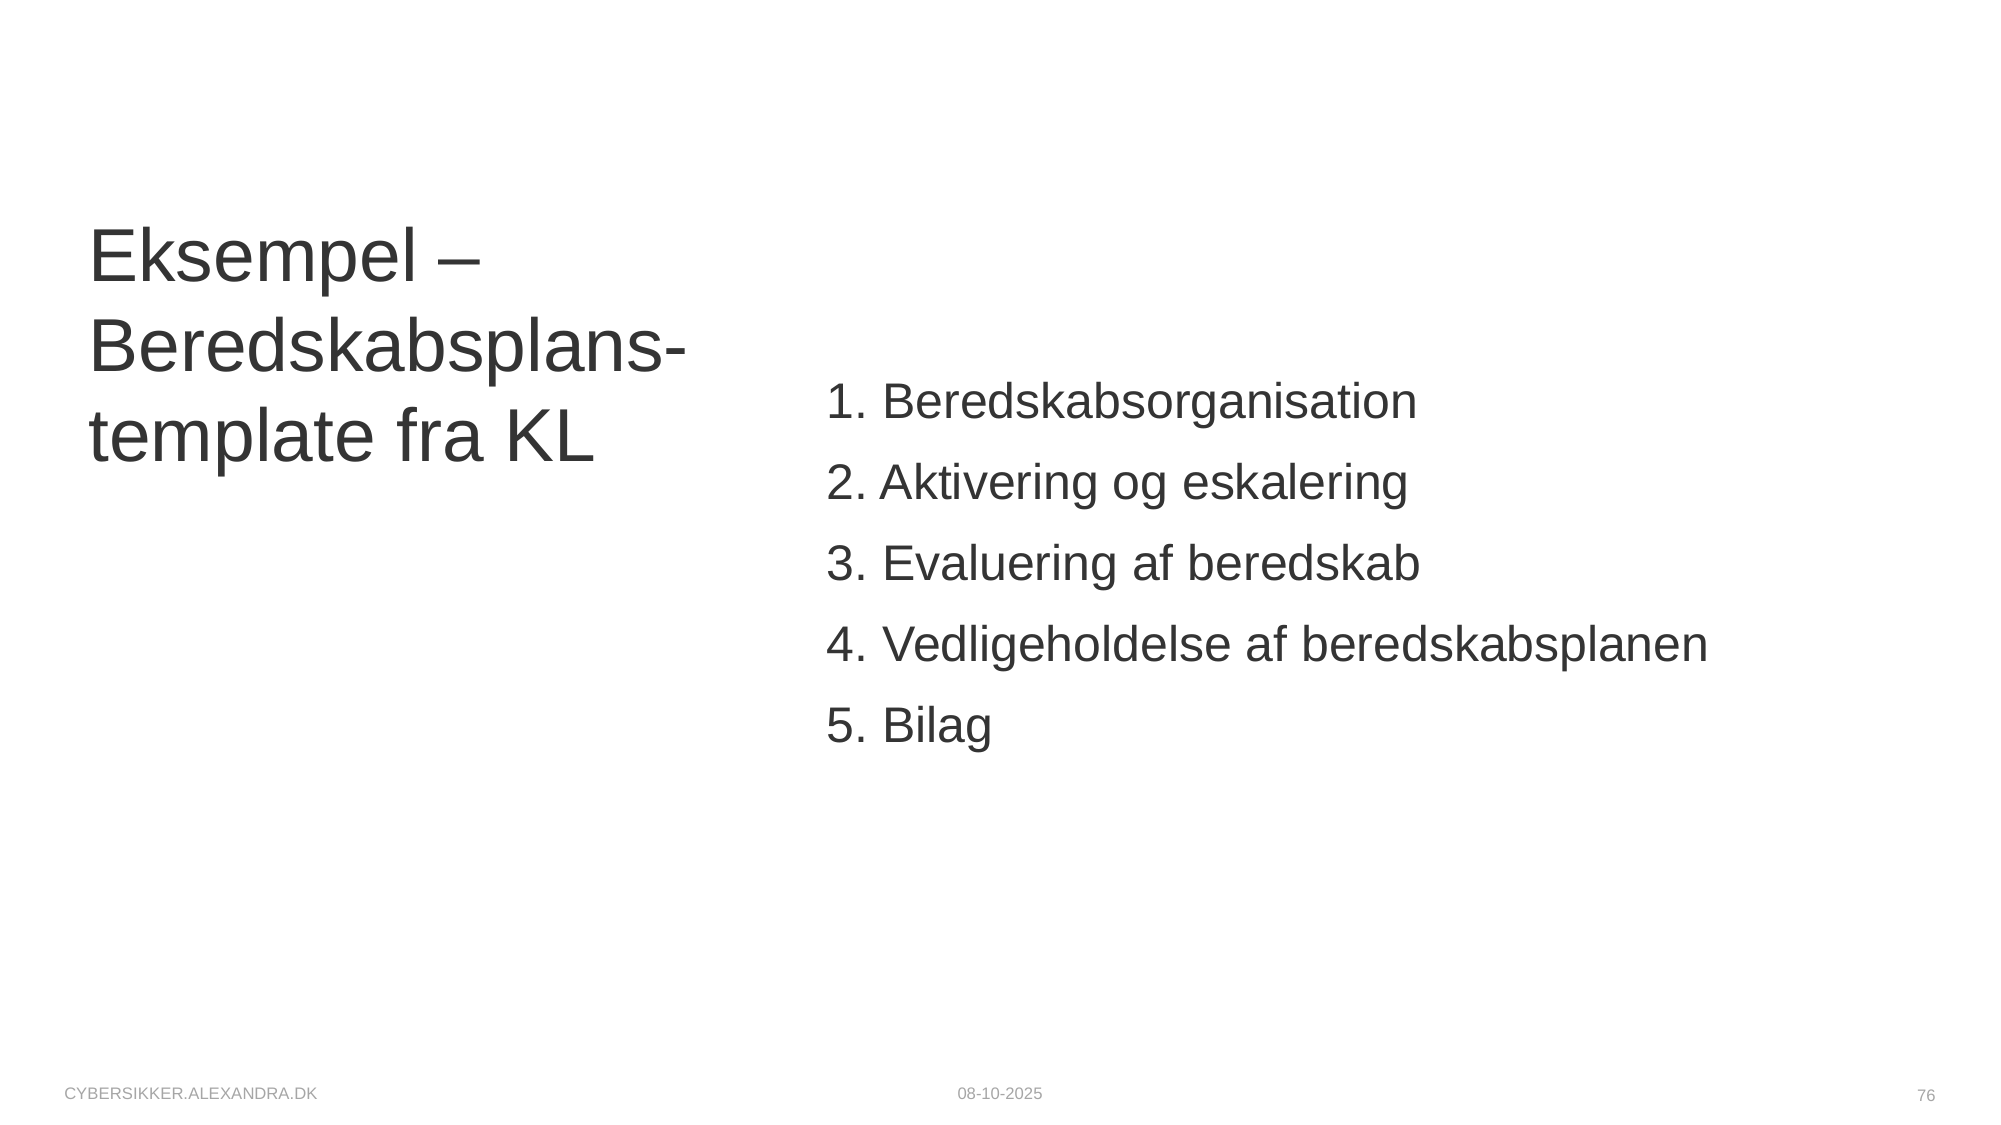

# Eksempel – Beredskabsplans-template fra KL

1. Beredskabsorganisation
2. Aktivering og eskalering
3. Evaluering af beredskab
4. Vedligeholdelse af beredskabsplanen
5. Bilag

cybersikker.alexandra.dk
08-10-2025
76